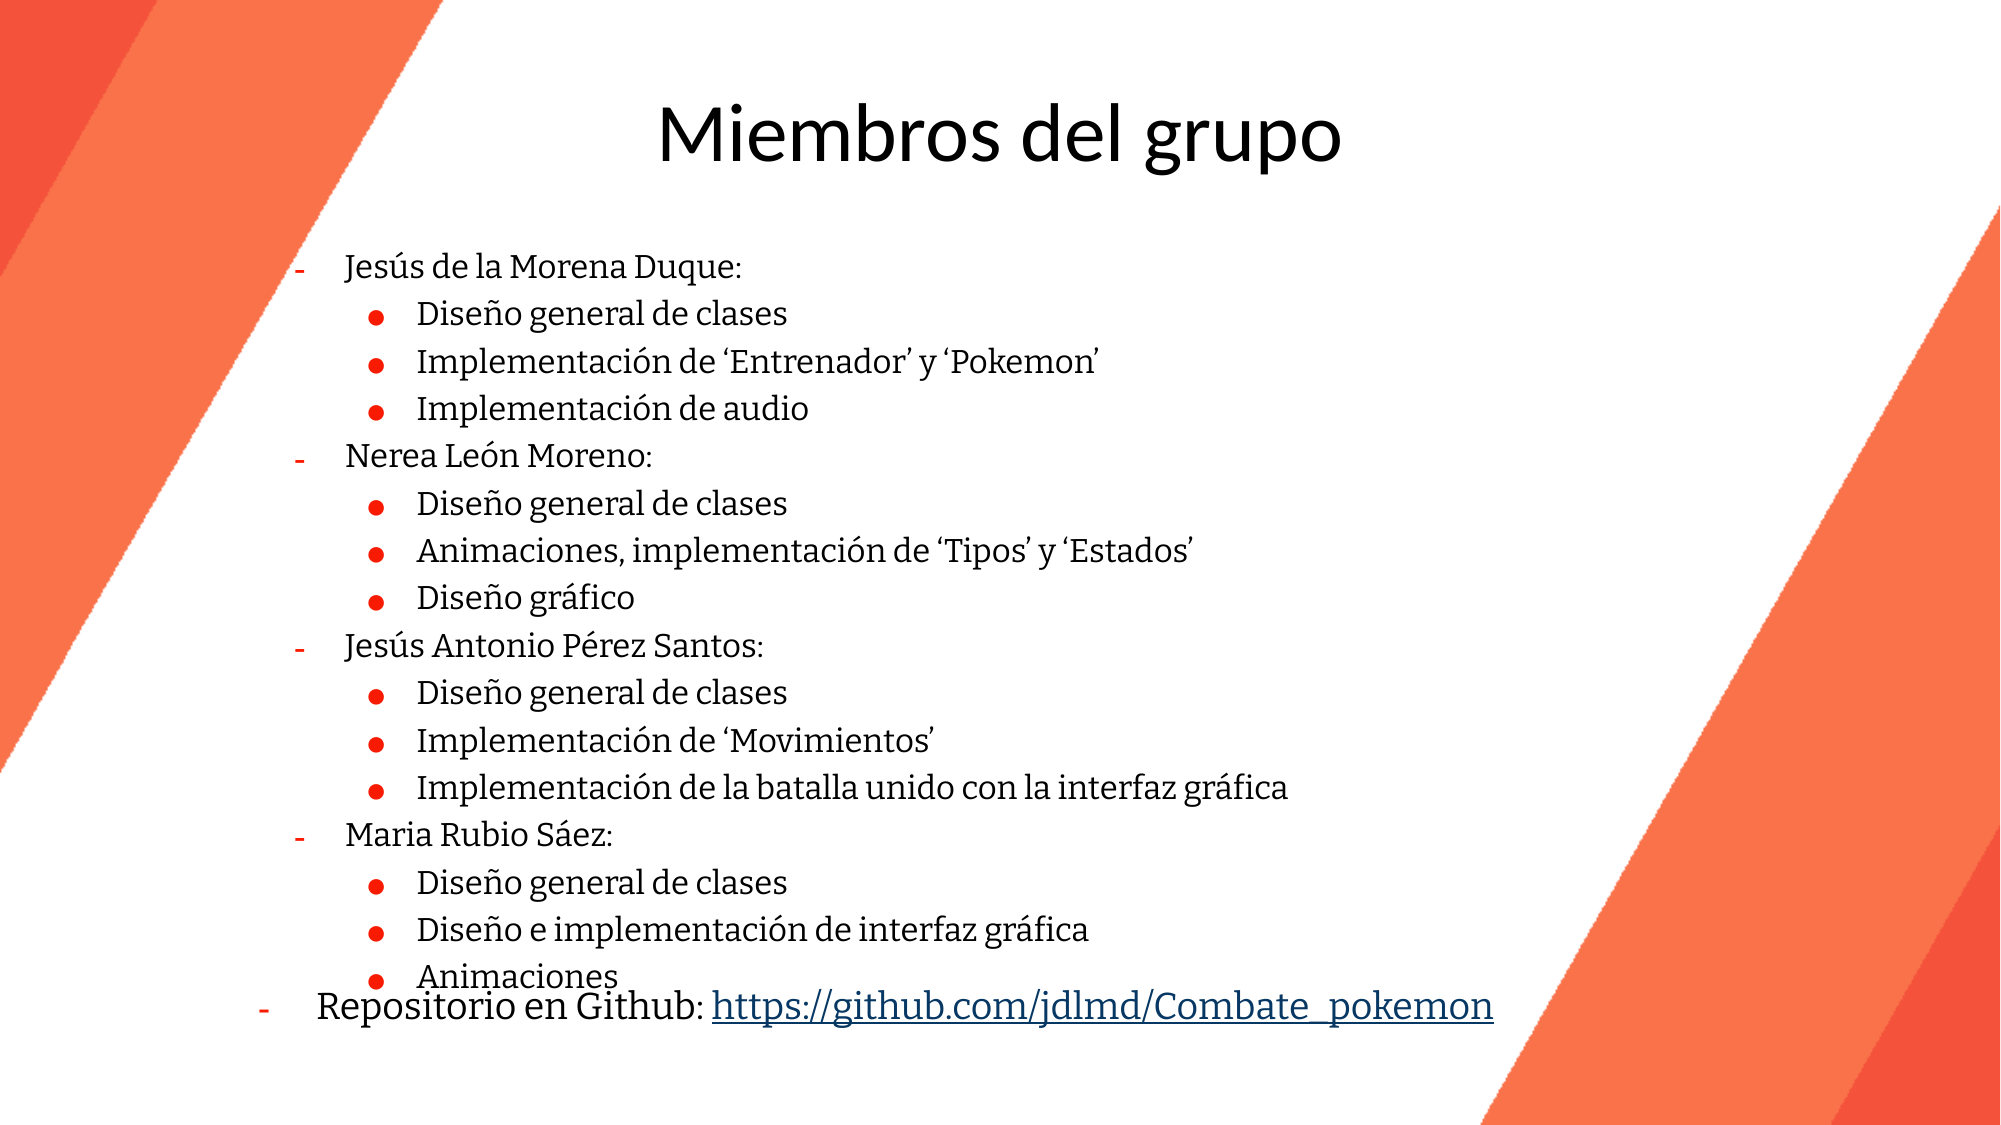

Miembros del grupo
Jesús de la Morena Duque:
Diseño general de clases
Implementación de ‘Entrenador’ y ‘Pokemon’
Implementación de audio
Nerea León Moreno:
Diseño general de clases
Animaciones, implementación de ‘Tipos’ y ‘Estados’
Diseño gráfico
Jesús Antonio Pérez Santos:
Diseño general de clases
Implementación de ‘Movimientos’
Implementación de la batalla unido con la interfaz gráfica
Maria Rubio Sáez:
Diseño general de clases
Diseño e implementación de interfaz gráfica
Animaciones

Repositorio en Github: https://github.com/jdlmd/Combate_pokemon